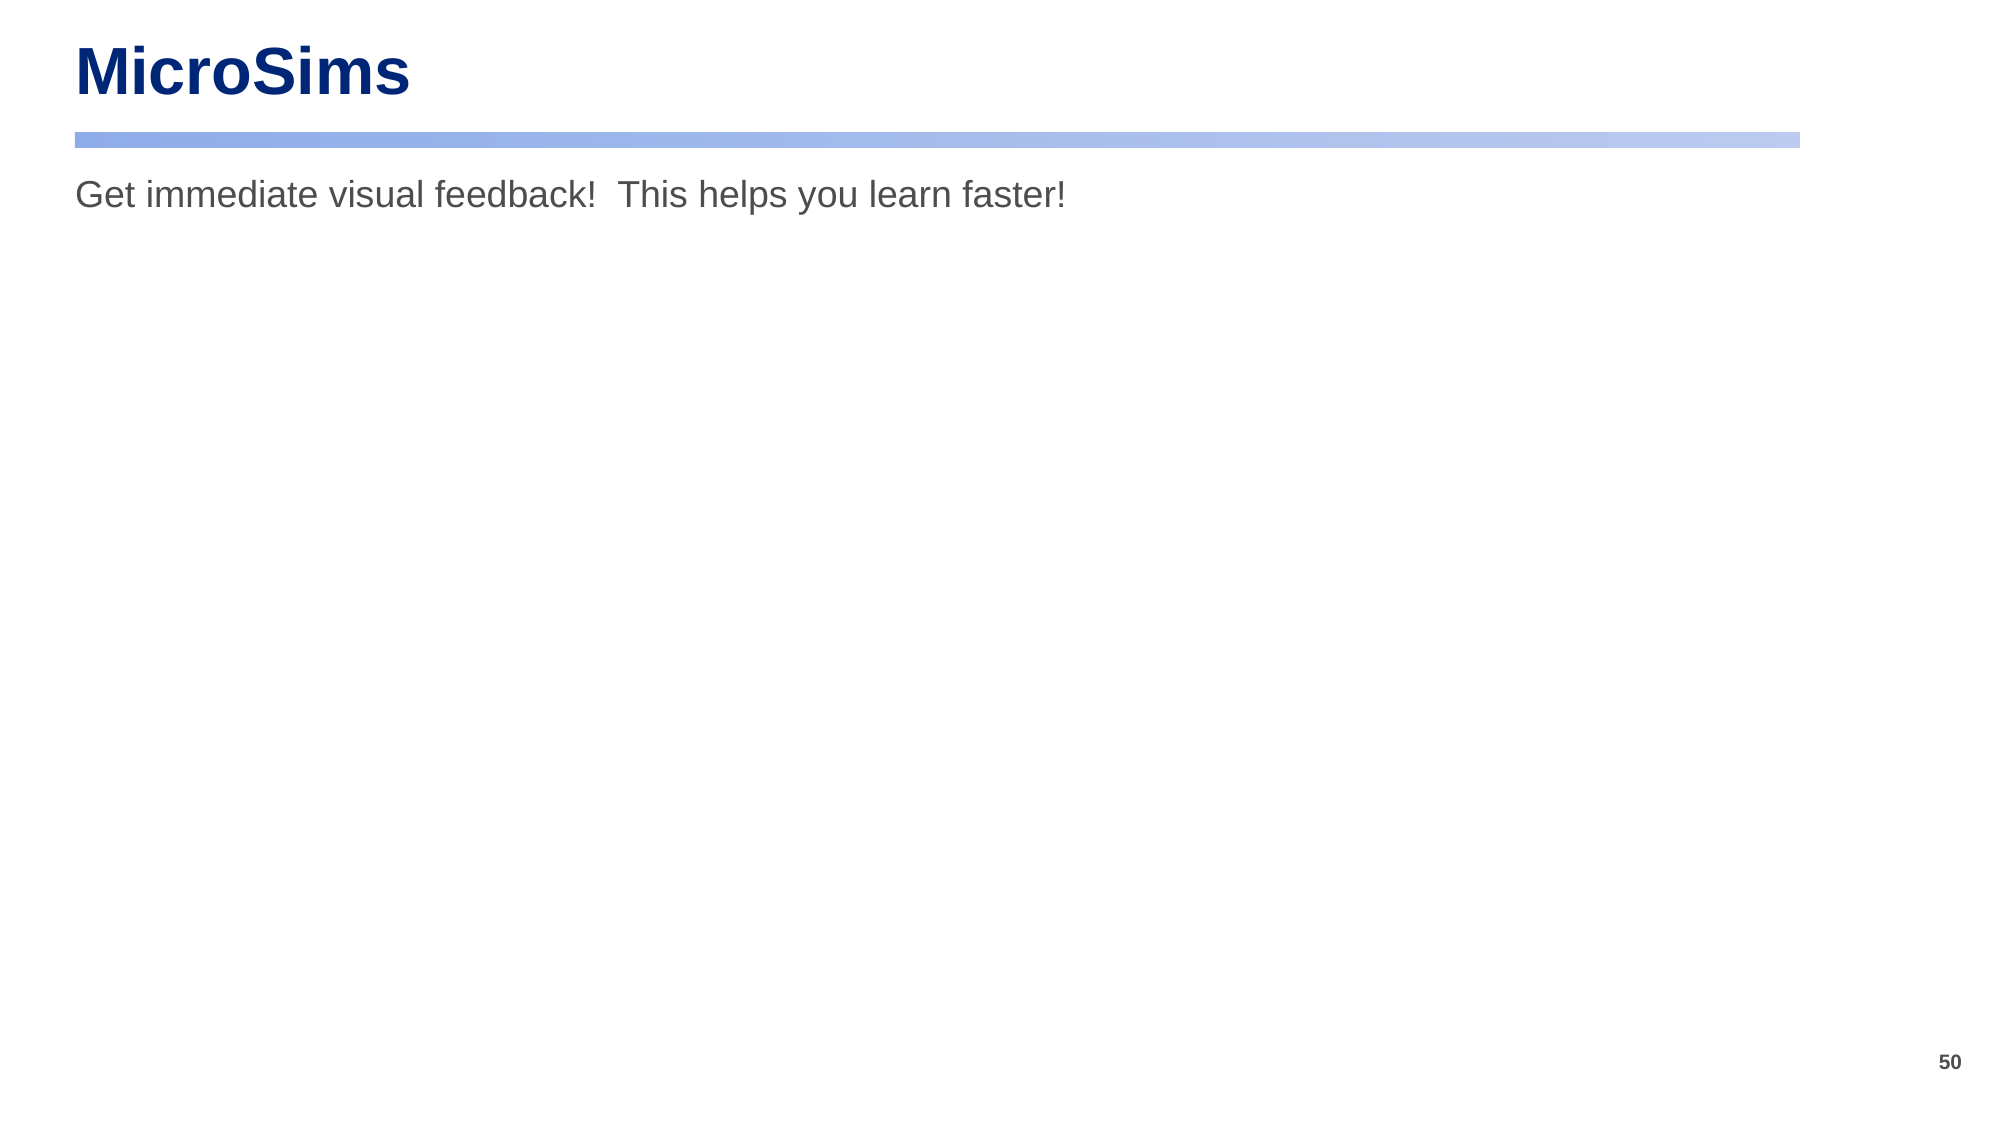

# MicroSims
Get immediate visual feedback!  This helps you learn faster!